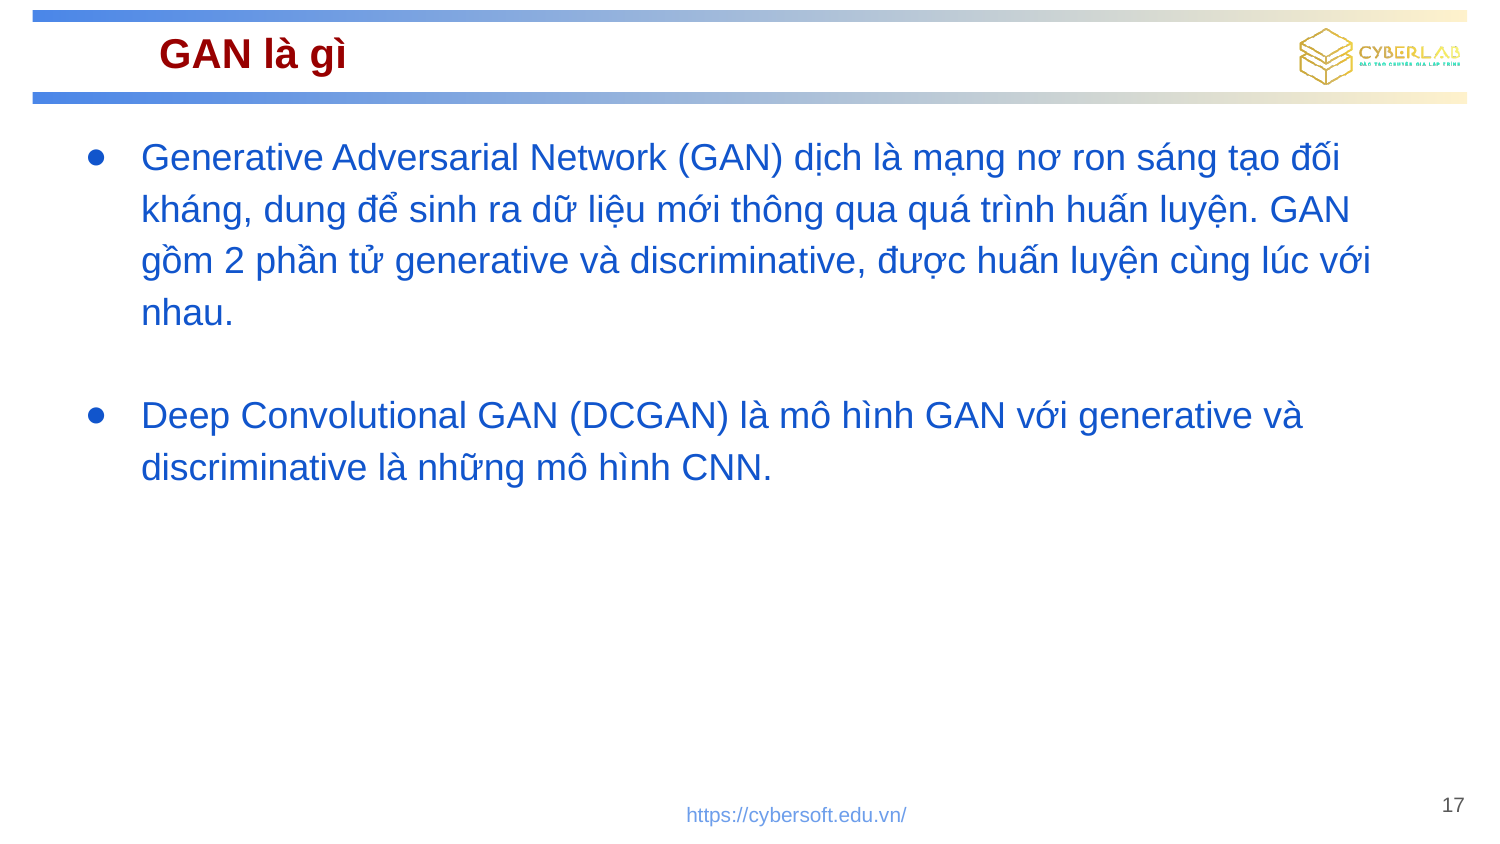

# GAN là gì
Generative Adversarial Network (GAN) dịch là mạng nơ ron sáng tạo đối kháng, dung để sinh ra dữ liệu mới thông qua quá trình huấn luyện. GAN gồm 2 phần tử generative và discriminative, được huấn luyện cùng lúc với nhau.

Deep Convolutional GAN (DCGAN) là mô hình GAN với generative và discriminative là những mô hình CNN.

17